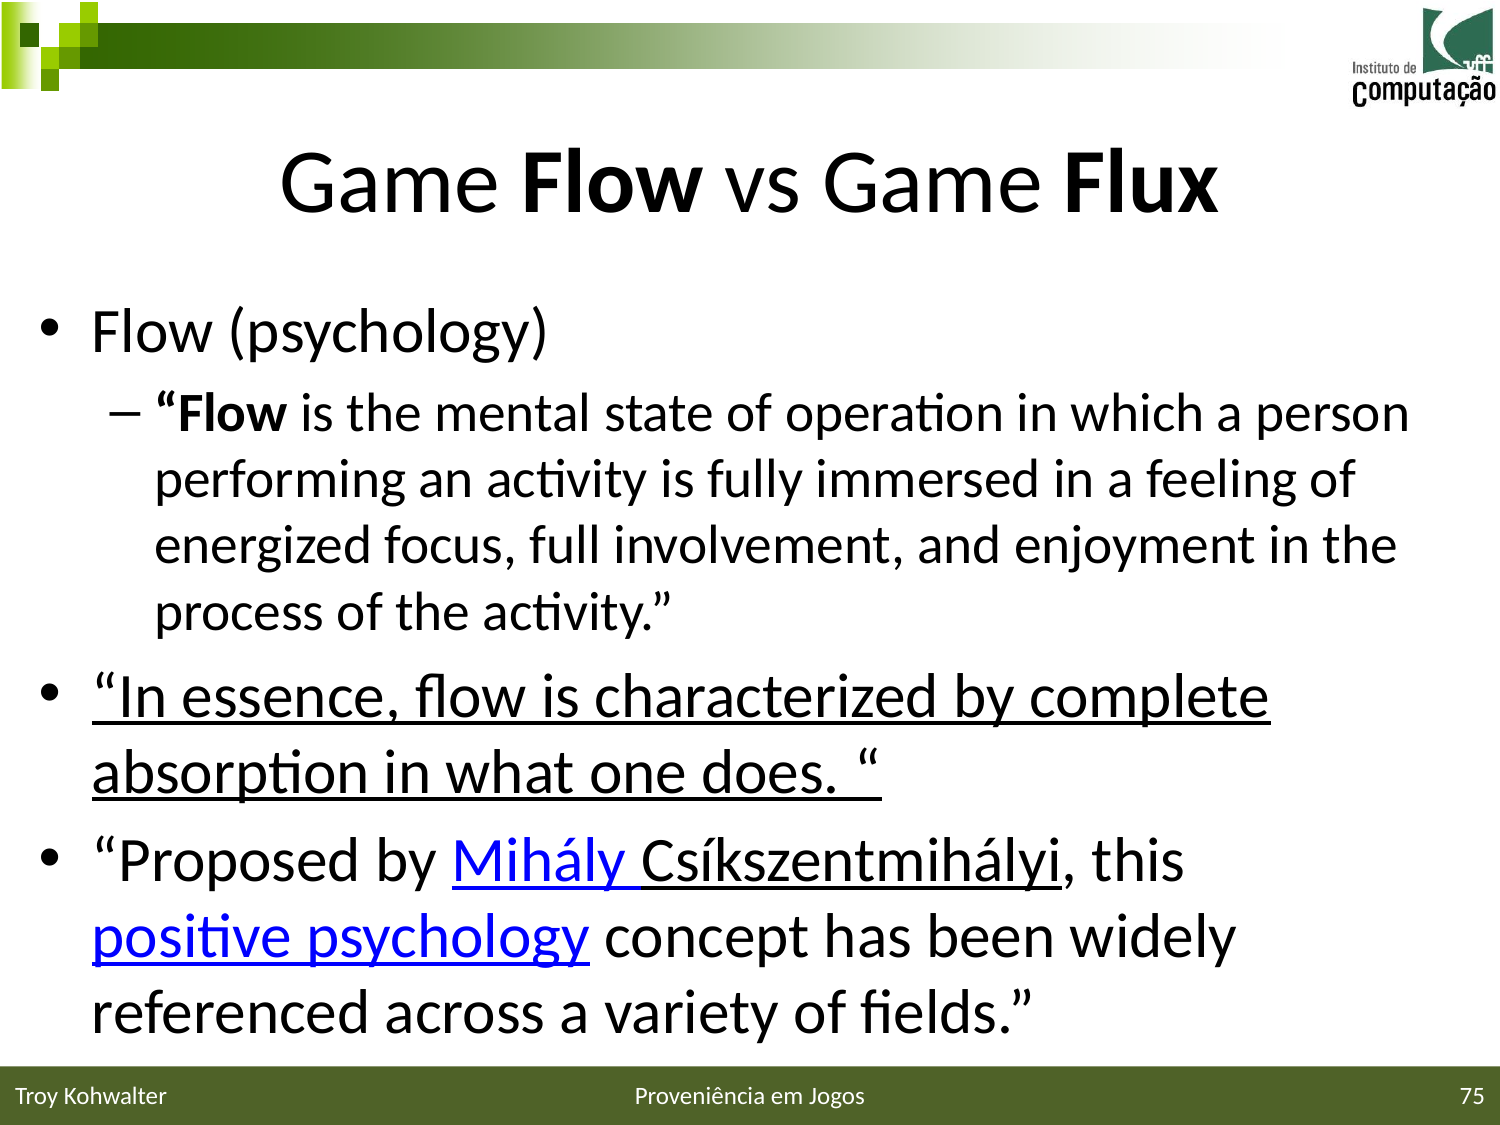

# Game Flow vs Game Flux
Flow (psychology)
“Flow is the mental state of operation in which a person performing an activity is fully immersed in a feeling of energized focus, full involvement, and enjoyment in the process of the activity.”
“In essence, flow is characterized by complete absorption in what one does. “
“Proposed by Mihály Csíkszentmihályi, this positive psychology concept has been widely referenced across a variety of fields.”
Troy Kohwalter
Proveniência em Jogos
75